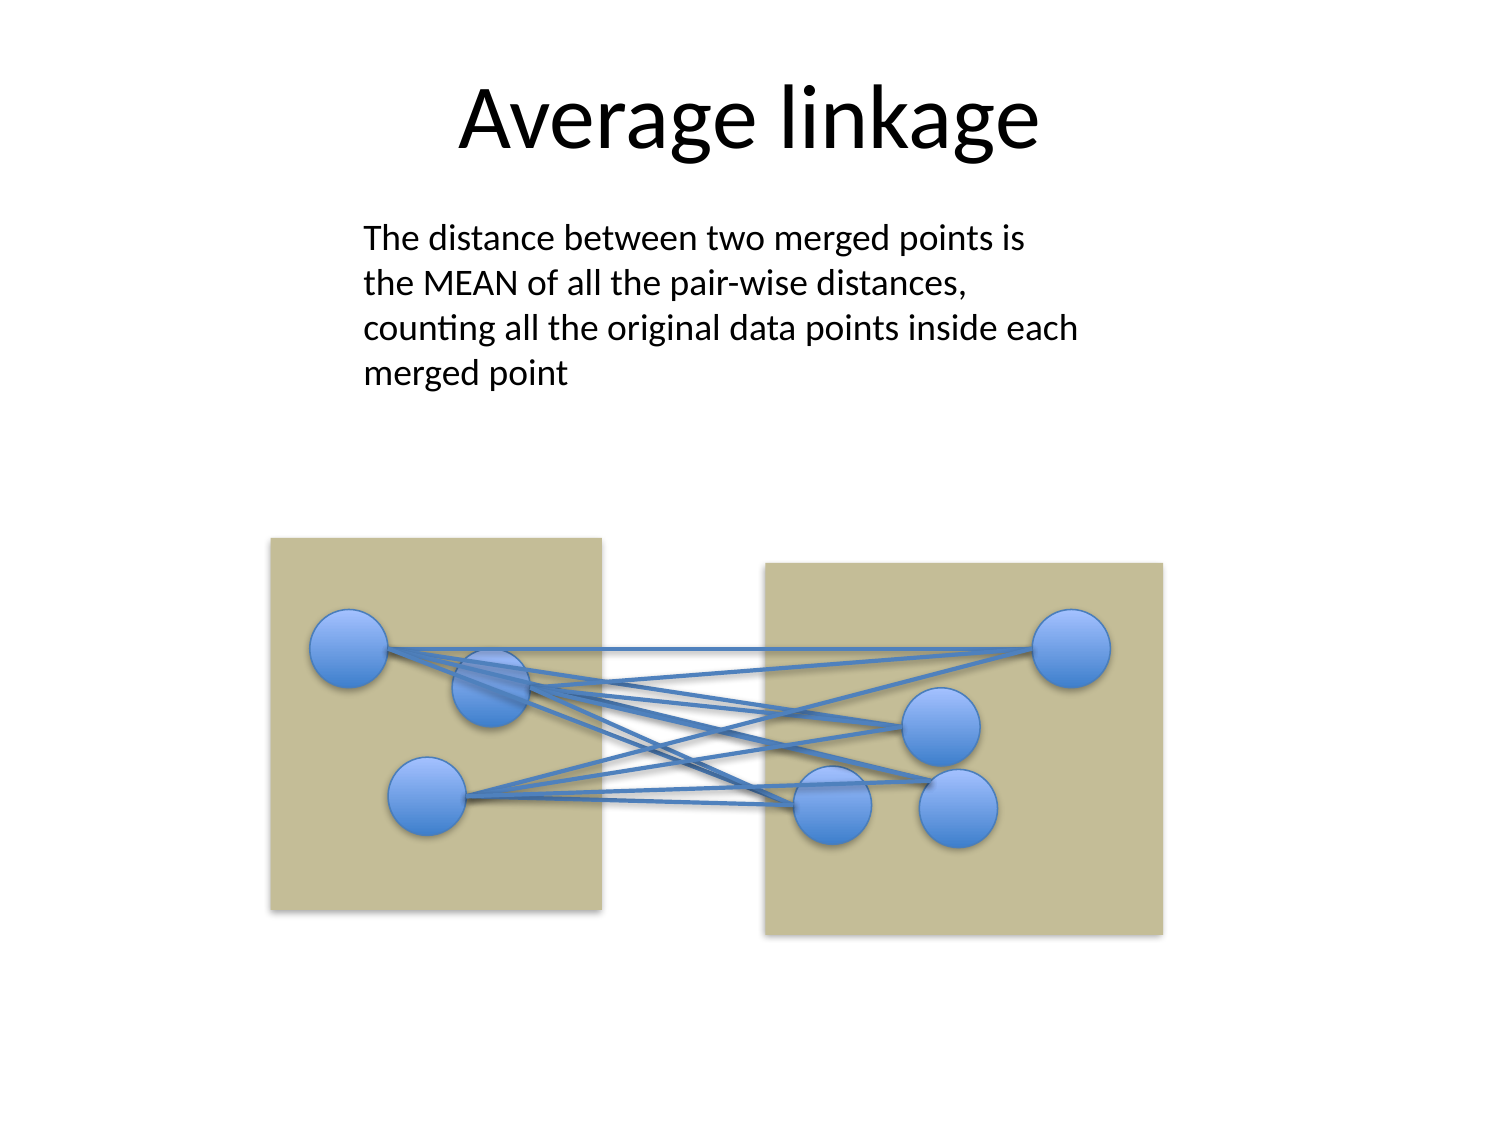

Average linkage
The distance between two merged points is the MEAN of all the pair-wise distances, counting all the original data points inside each merged point